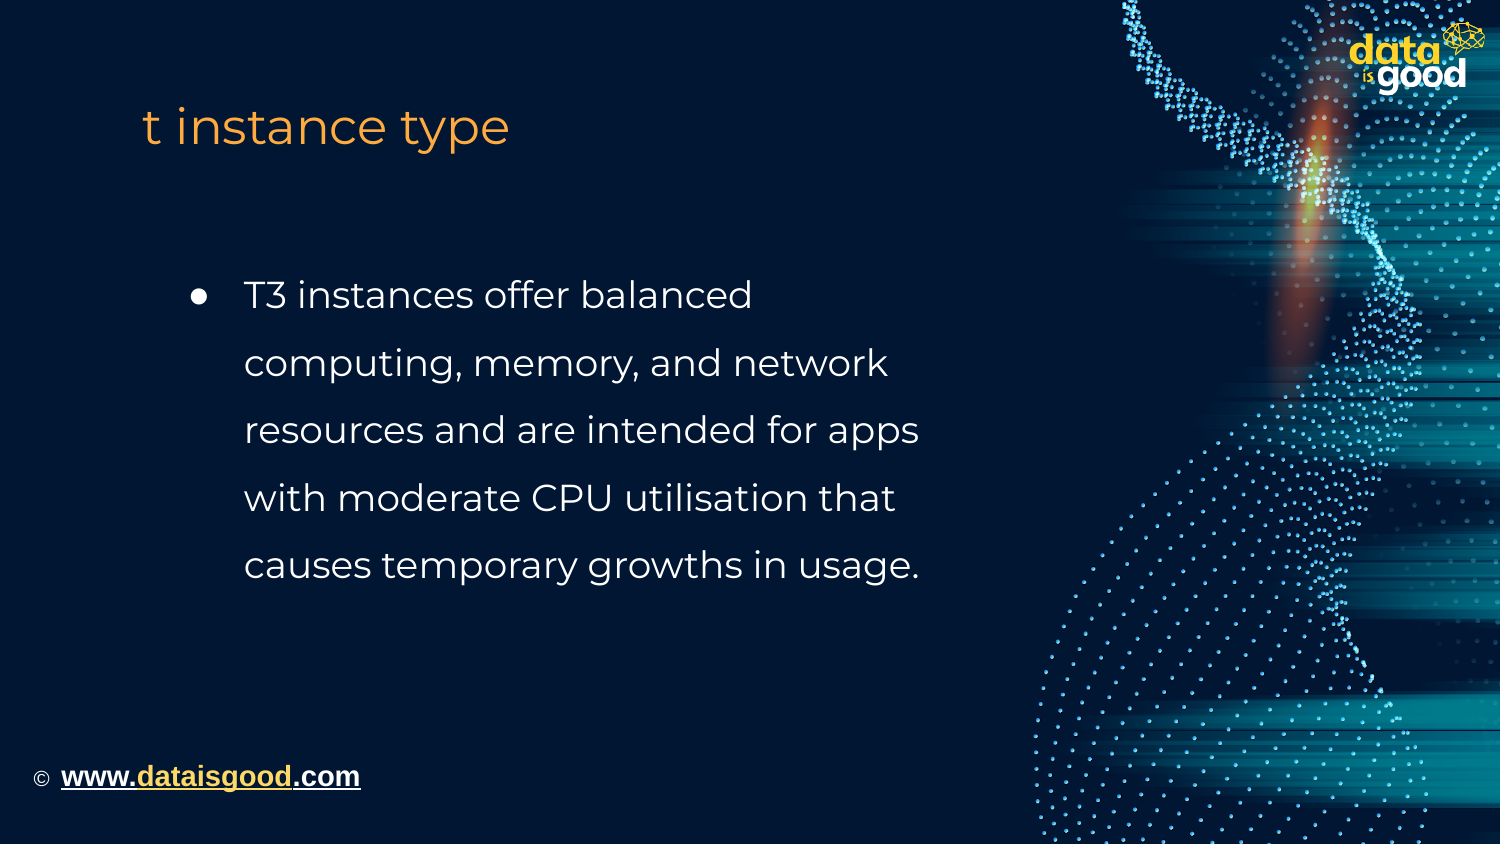

# t instance type
T3 instances offer balanced computing, memory, and network resources and are intended for apps with moderate CPU utilisation that causes temporary growths in usage.